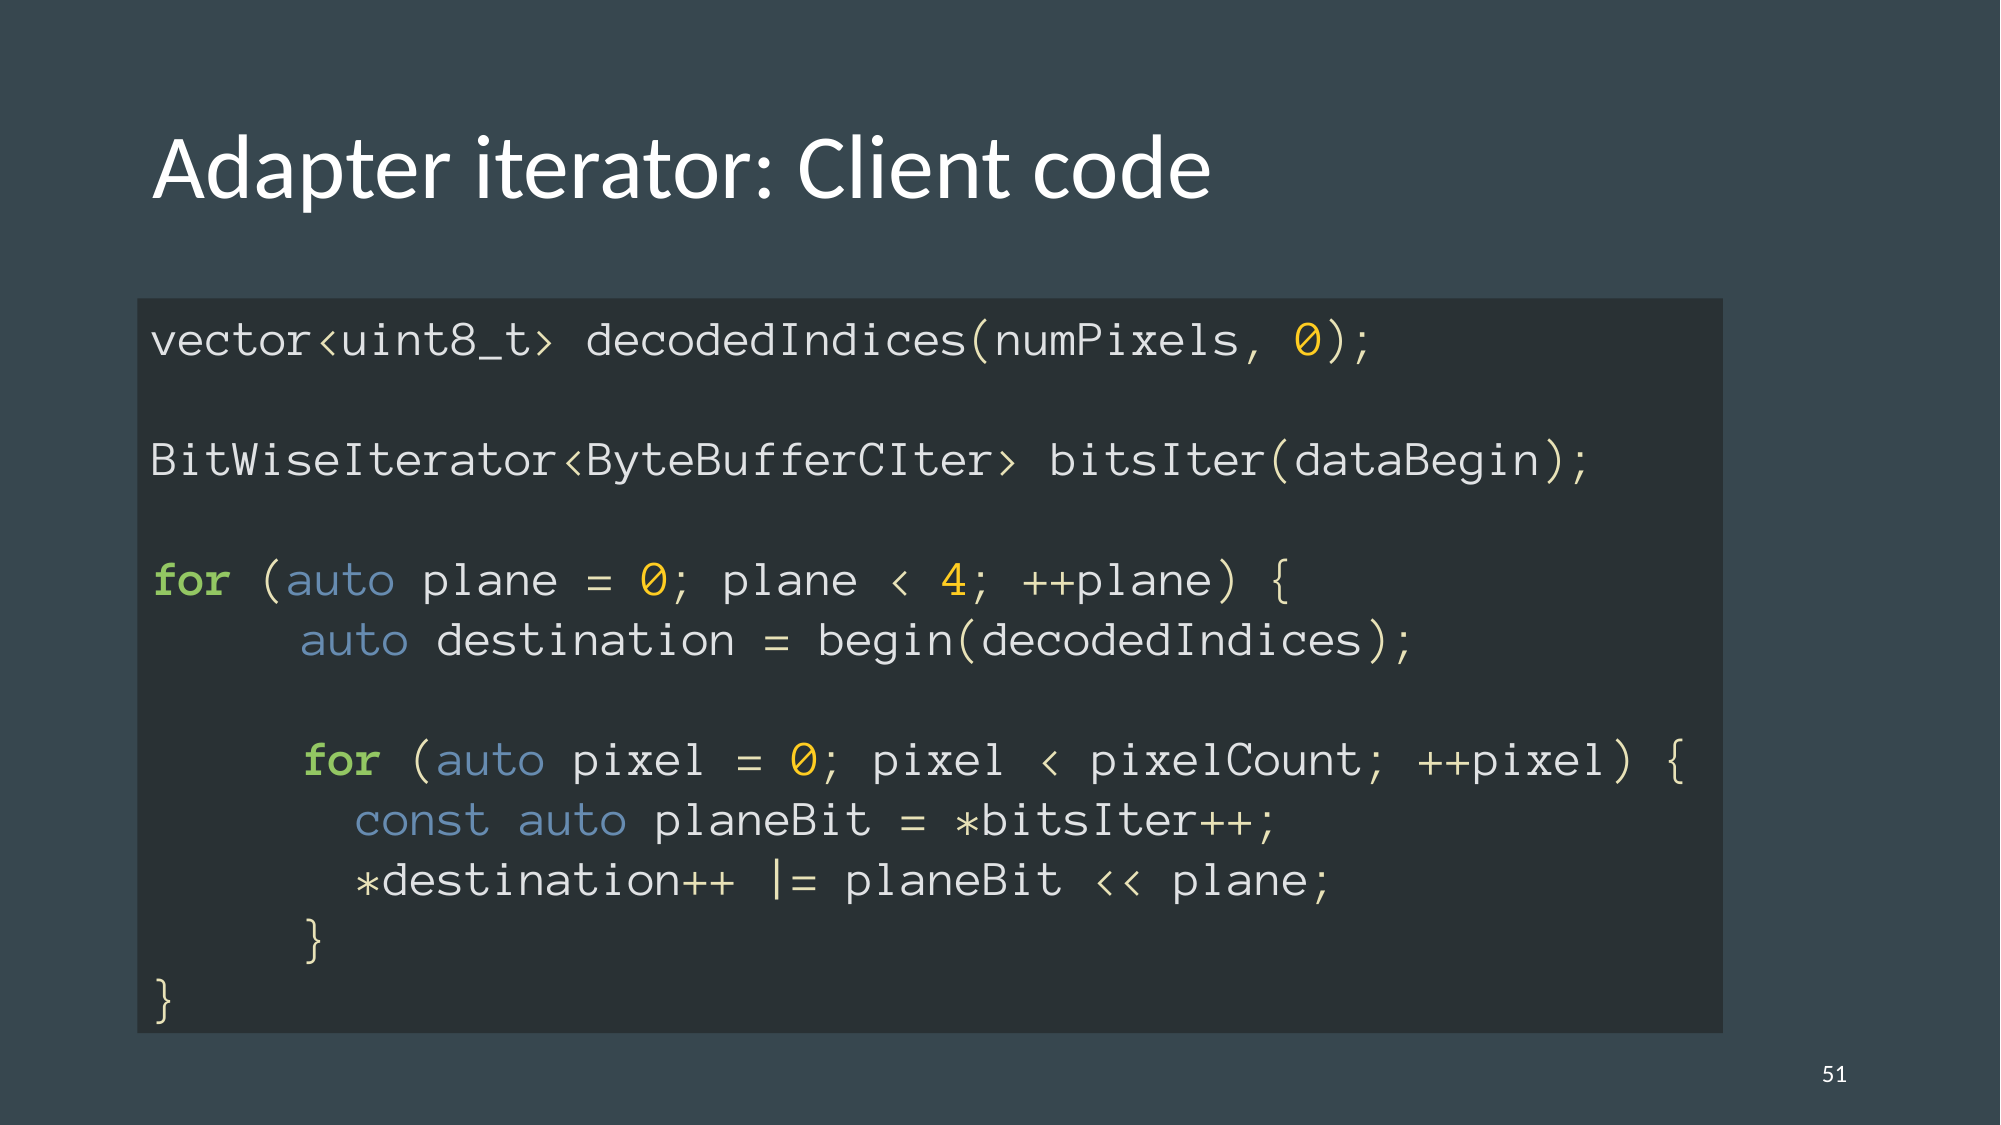

# Adapter iterator: Client code
vector<uint8_t> decodedIndices(numPixels, 0);

BitWiseIterator<ByteBufferCIter> bitsIter(dataBegin);

for (auto plane = 0; plane < 4; ++plane) {
	auto destination = begin(decodedIndices);

	for (auto pixel = 0; pixel < pixelCount; ++pixel) {
	  const auto planeBit = *bitsIter++;
	  *destination++ |= planeBit << plane;
	}
}
51